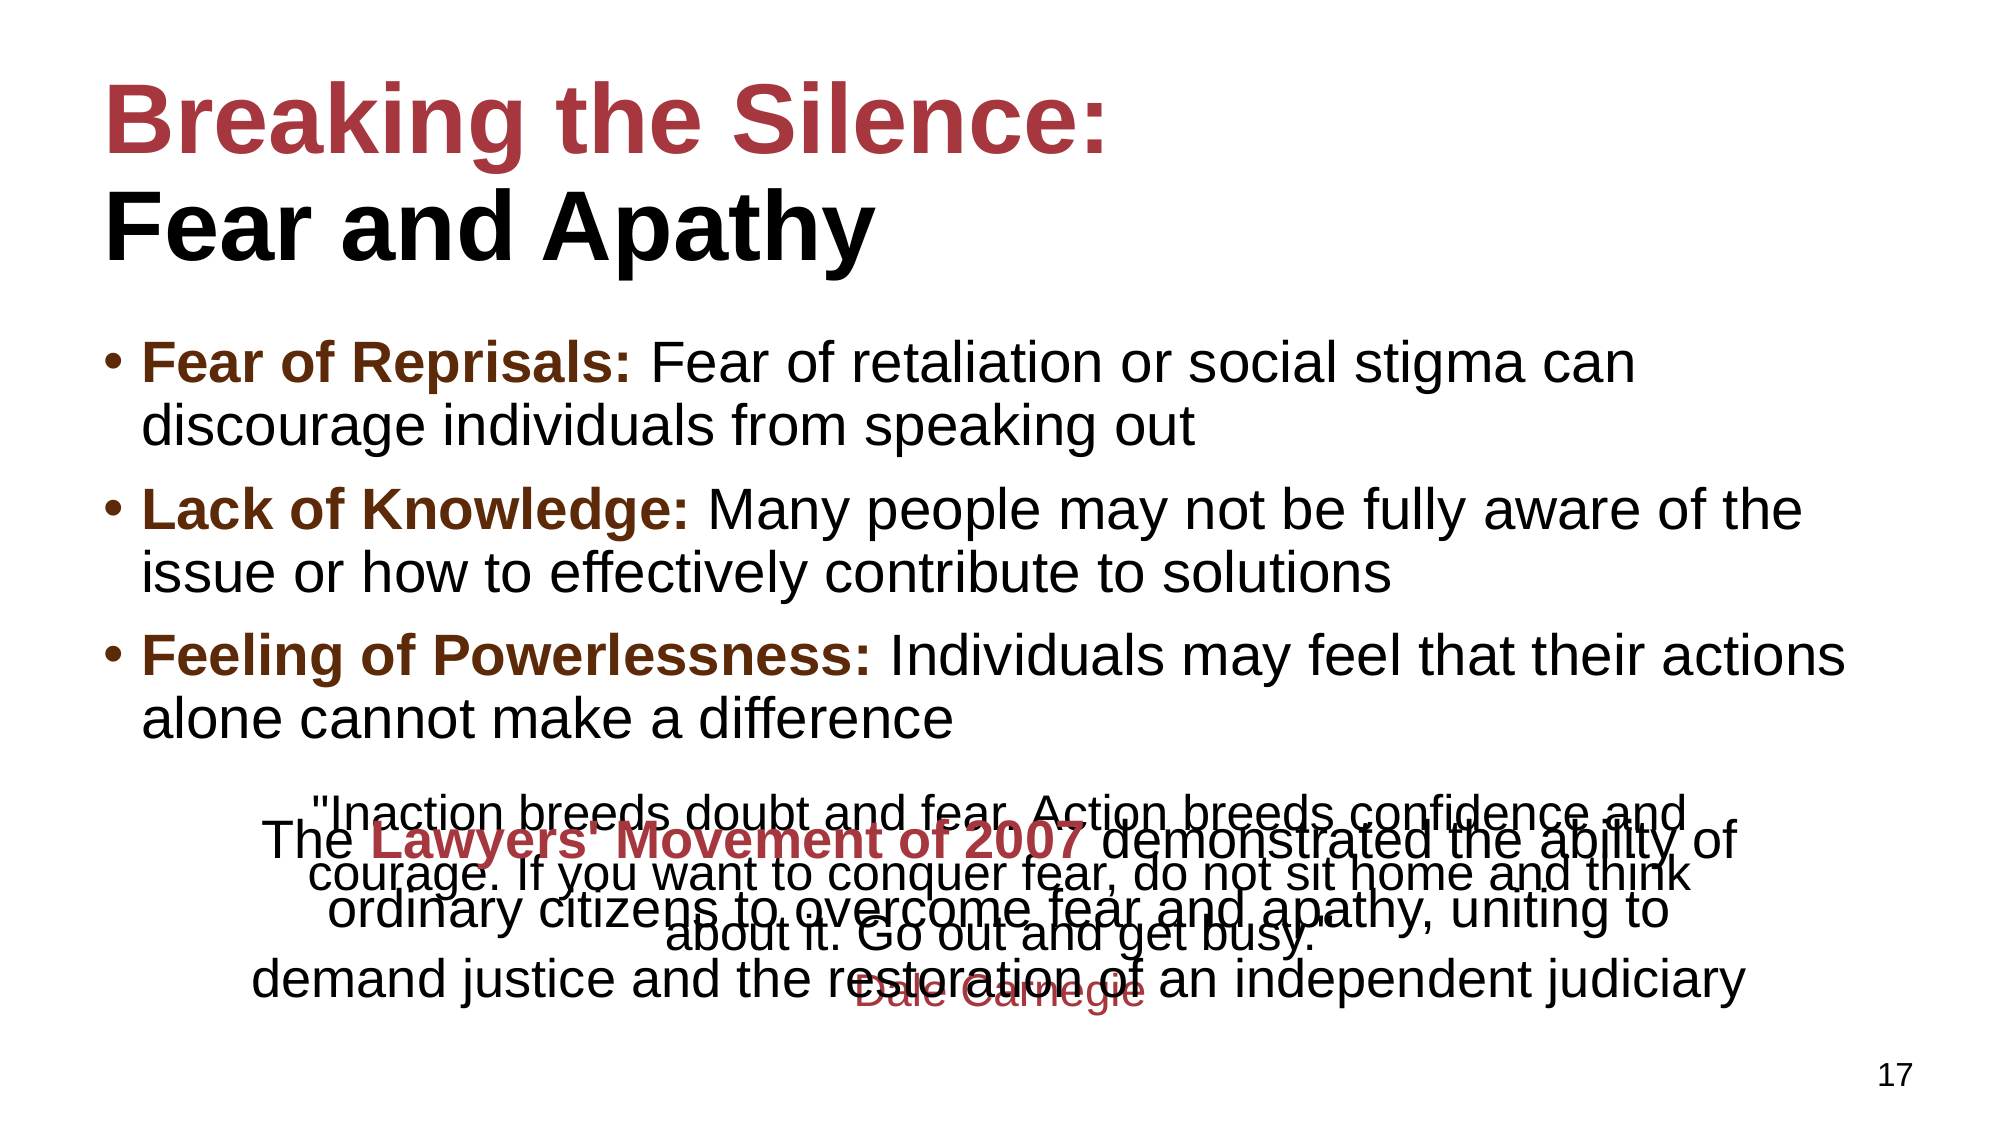

# Breaking the Silence: Fear and Apathy
Fear of Reprisals: Fear of retaliation or social stigma can discourage individuals from speaking out
Lack of Knowledge: Many people may not be fully aware of the issue or how to effectively contribute to solutions
Feeling of Powerlessness: Individuals may feel that their actions alone cannot make a difference
"Inaction breeds doubt and fear. Action breeds confidence and courage. If you want to conquer fear, do not sit home and think about it. Go out and get busy."
Dale Carnegie
The Lawyers' Movement of 2007 demonstrated the ability of ordinary citizens to overcome fear and apathy, uniting to demand justice and the restoration of an independent judiciary
17